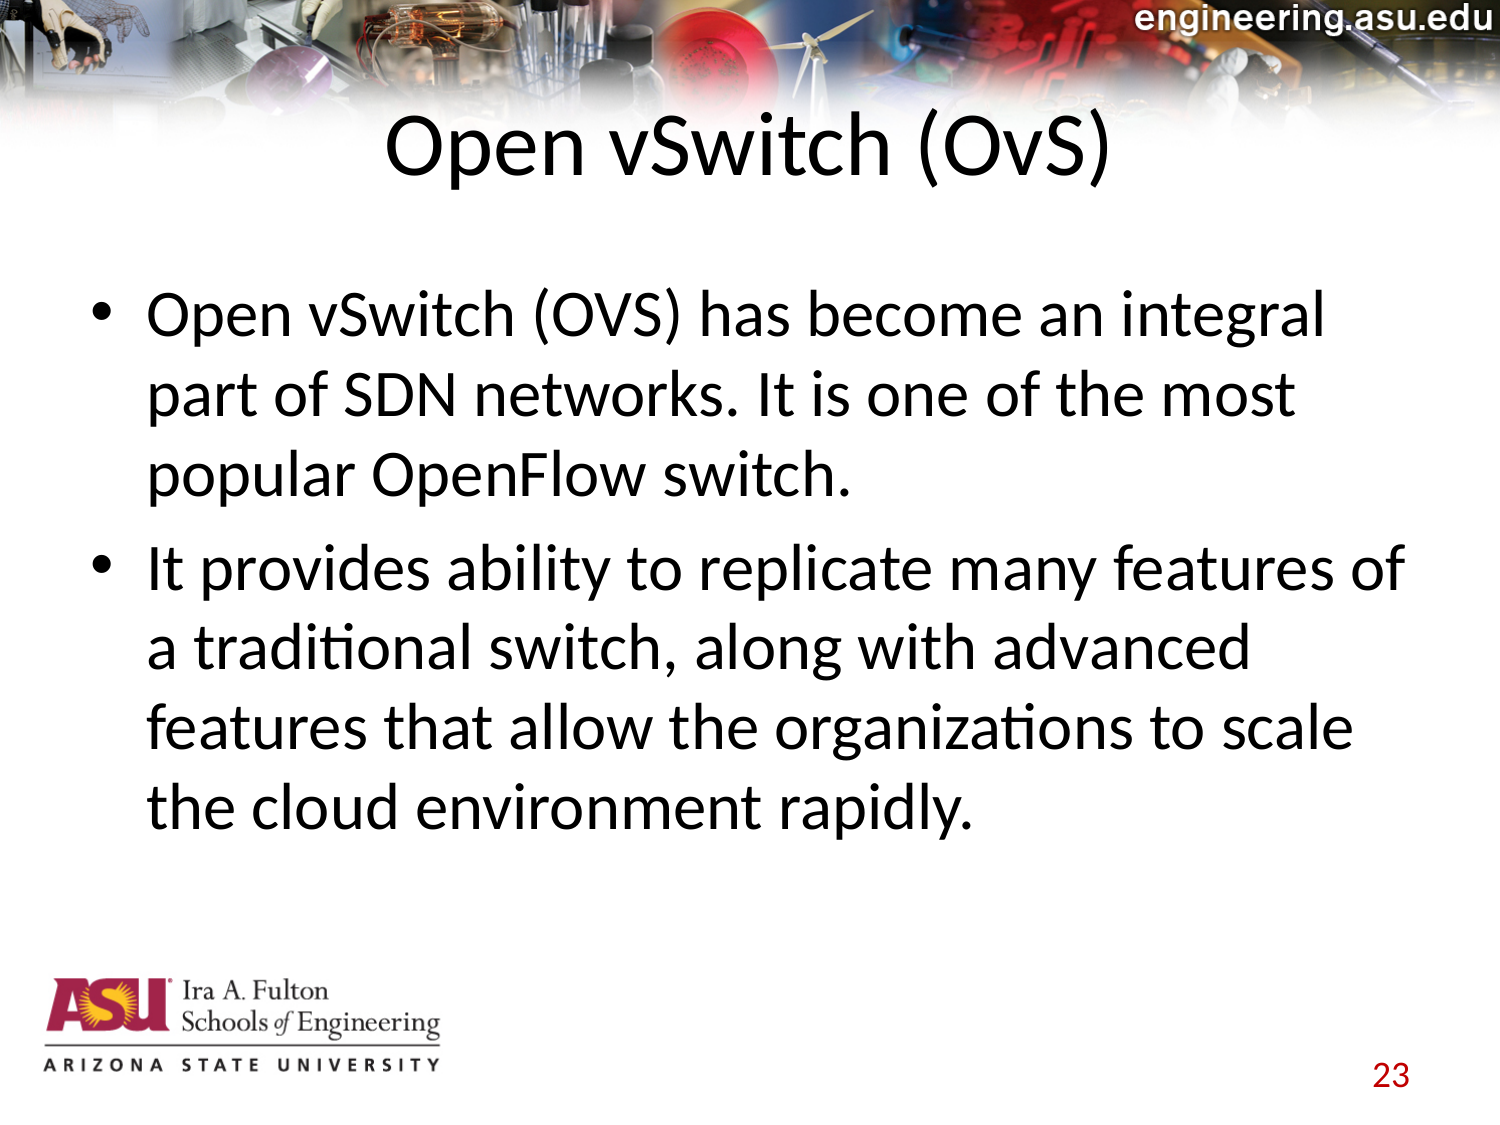

# Open vSwitch (OvS)
Open vSwitch (OVS) has become an integral part of SDN networks. It is one of the most popular OpenFlow switch.
It provides ability to replicate many features of a traditional switch, along with advanced features that allow the organizations to scale the cloud environment rapidly.

23